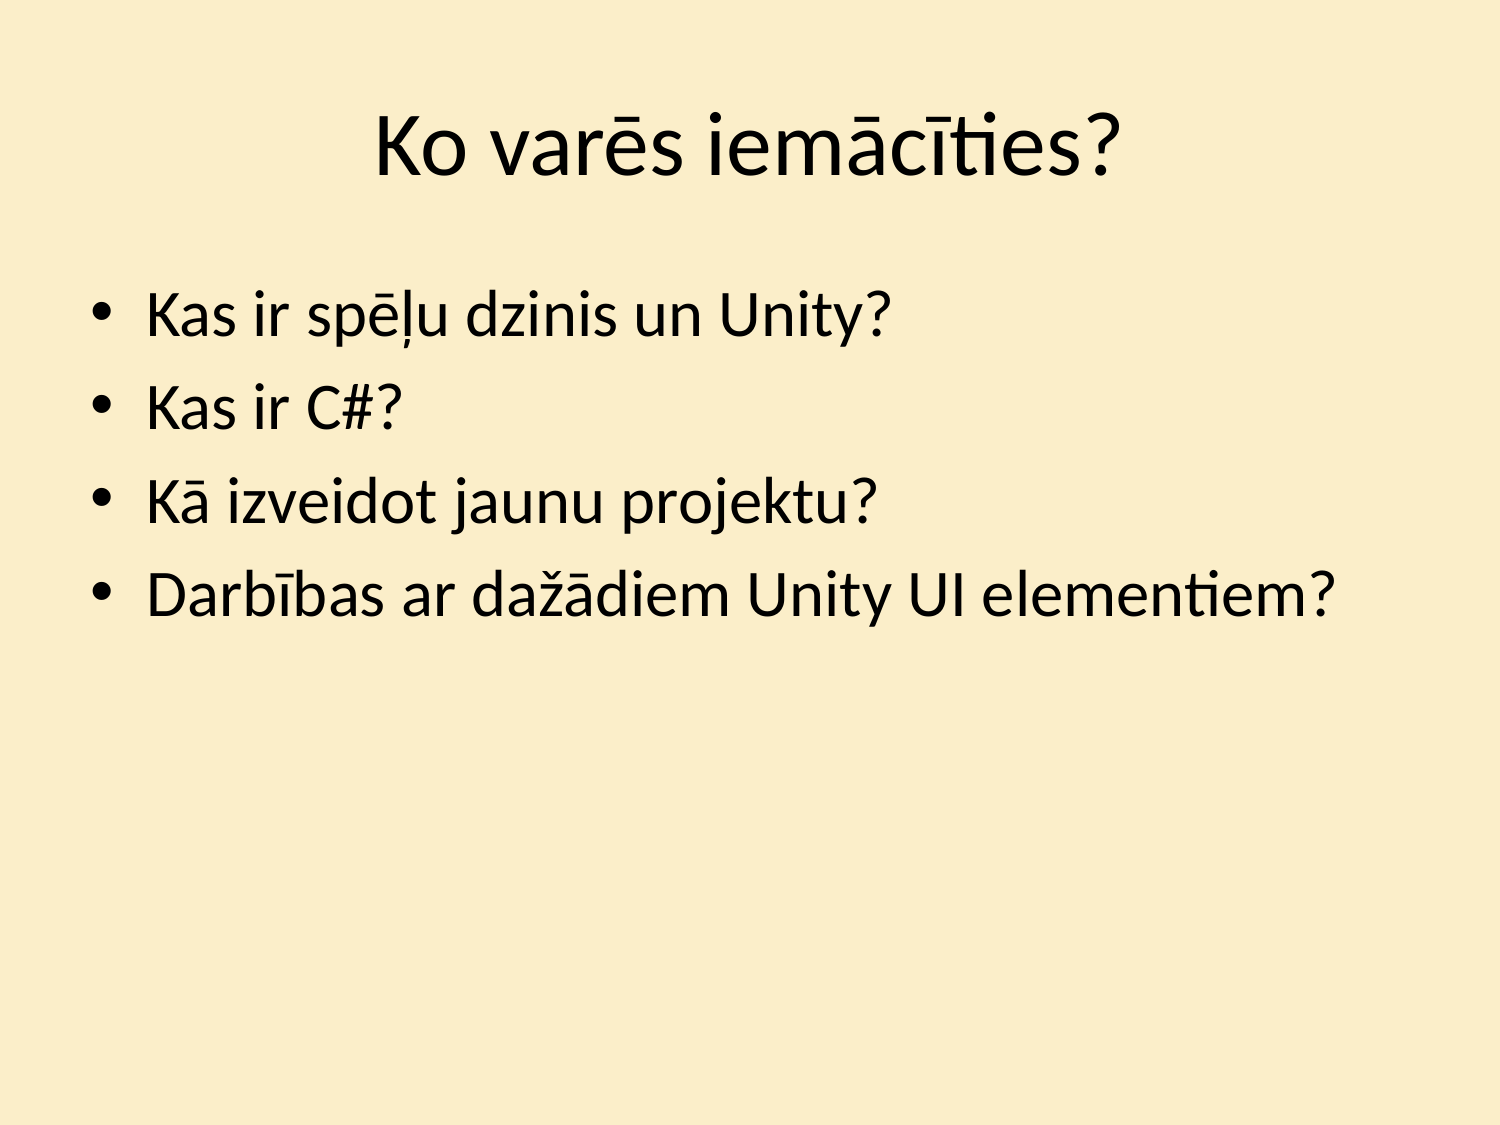

# Ko varēs iemācīties?
Kas ir spēļu dzinis un Unity?
Kas ir C#?
Kā izveidot jaunu projektu?
Darbības ar dažādiem Unity UI elementiem?